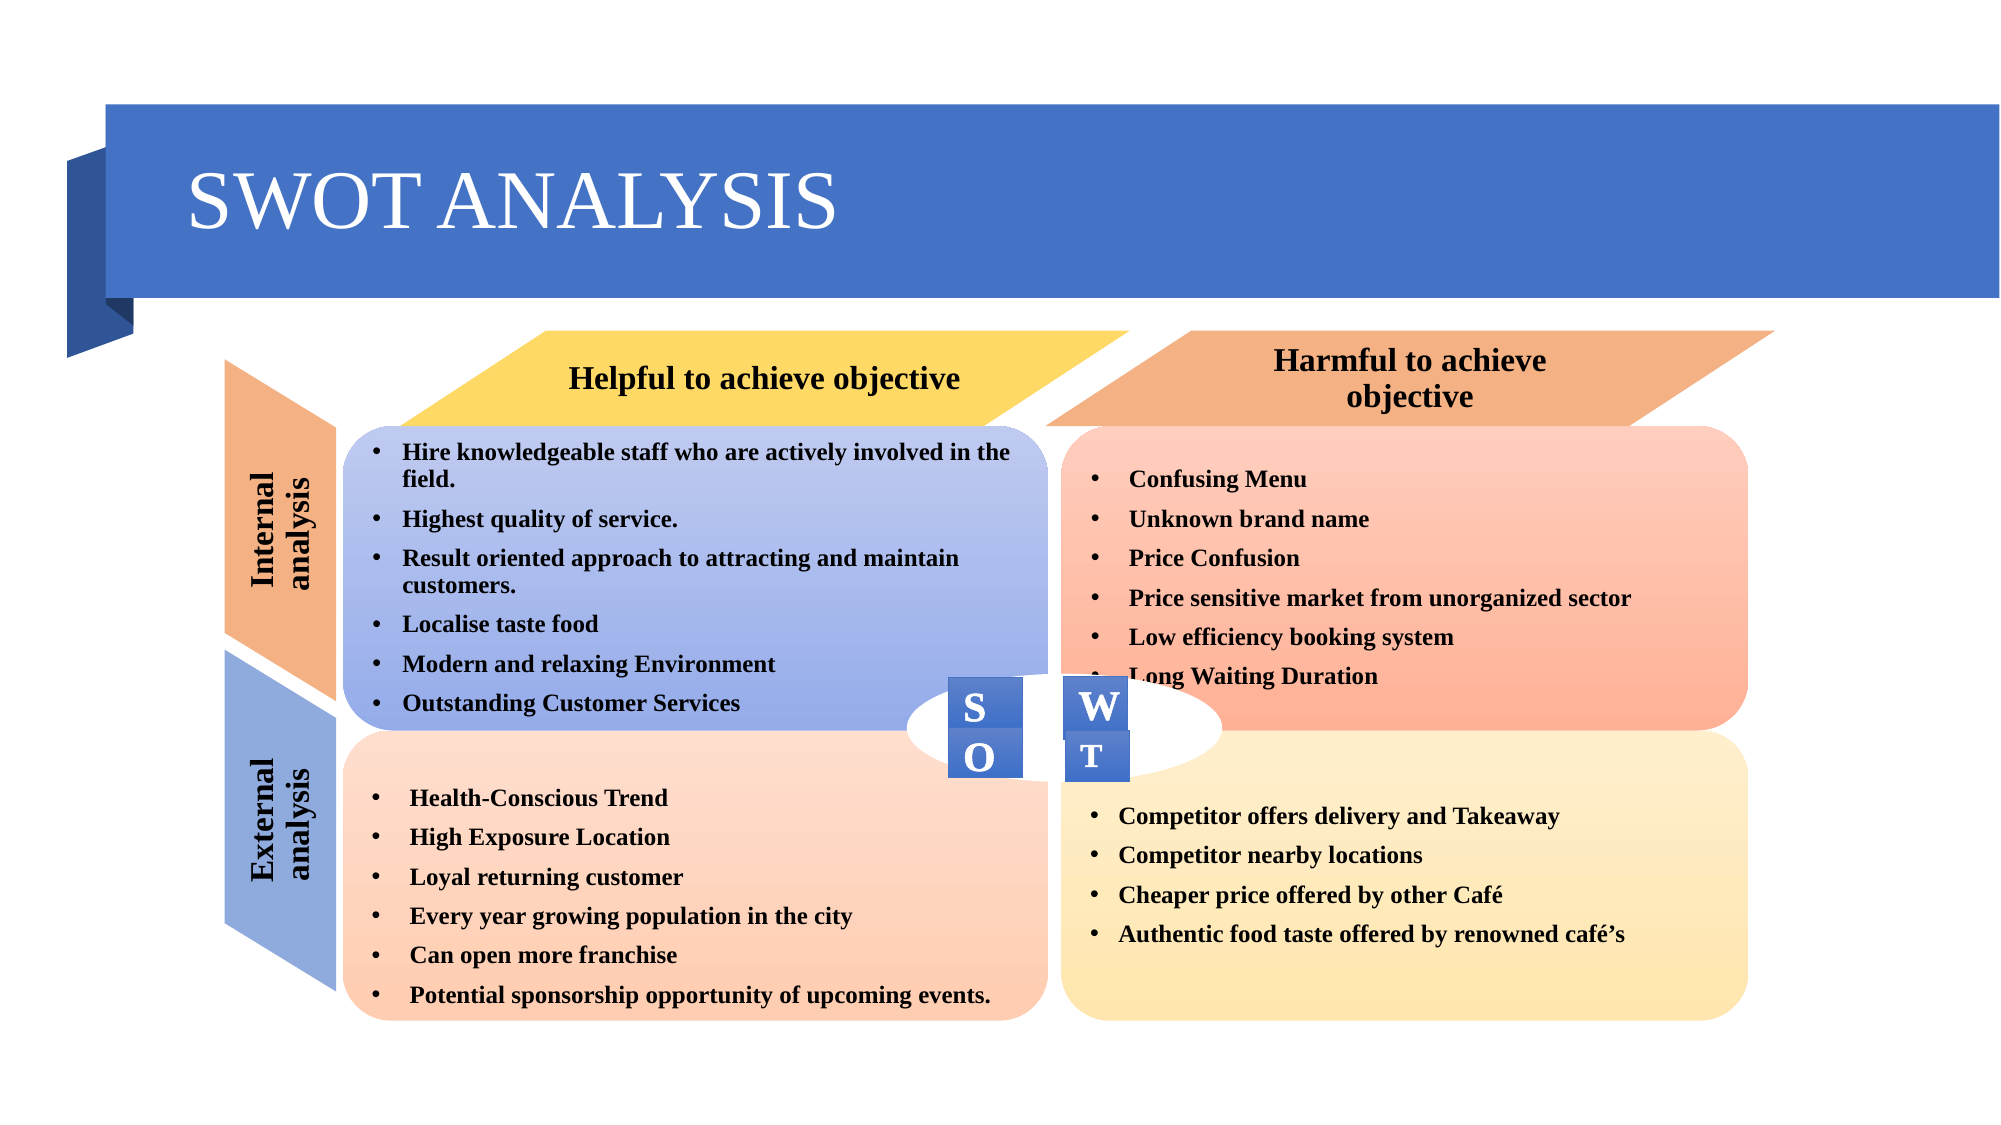

# SWOT ANALYSIS

Helpful to achieve objective
Harmful to achieve objective
Internal analysis
External analysis
Hire knowledgeable staff who are actively involved in the field.
Highest quality of service.
Result oriented approach to attracting and maintain customers.
Localise taste food
Modern and relaxing Environment
Outstanding Customer Services
Confusing Menu
Unknown brand name
Price Confusion
Price sensitive market from unorganized sector
Low efficiency booking system
Long Waiting Duration

W
S
O
T

Health-Conscious Trend
High Exposure Location
Loyal returning customer
Every year growing population in the city
Can open more franchise
Potential sponsorship opportunity of upcoming events.
Competitor offers delivery and Takeaway
Competitor nearby locations
Cheaper price offered by other Café
Authentic food taste offered by renowned café’s
18